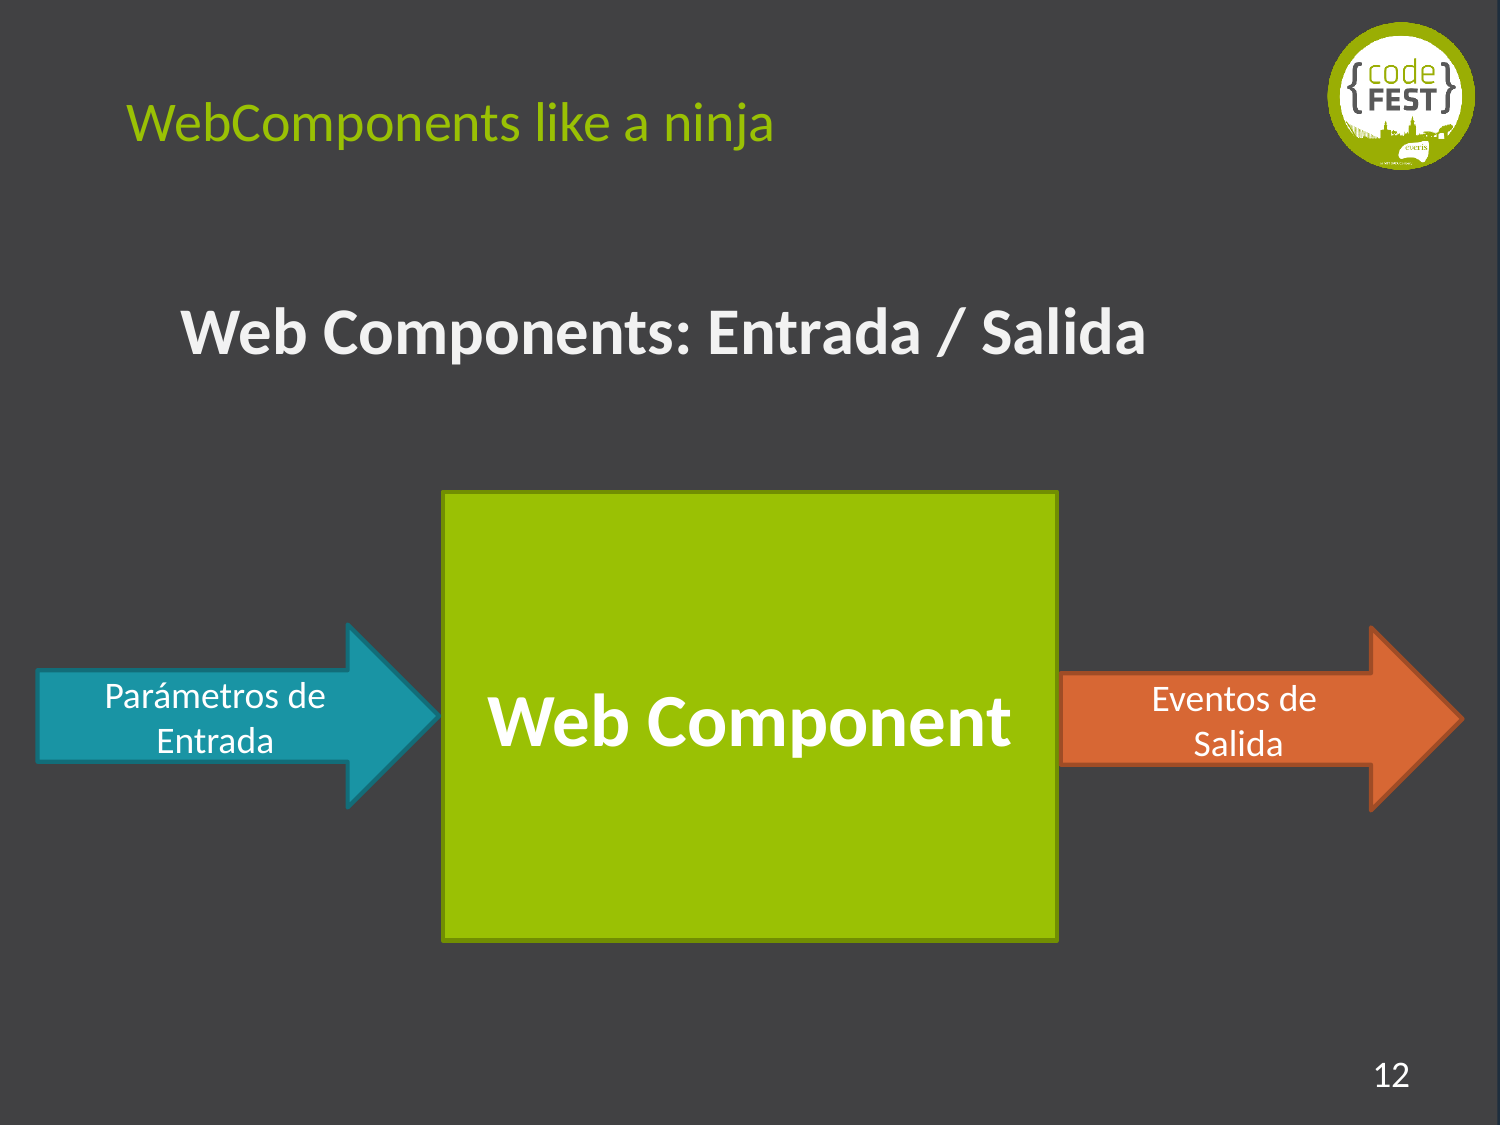

WebComponents like a ninja

Web Components: Entrada / Salida

Web Component
Parámetros de Entrada
Eventos de
Salida
12